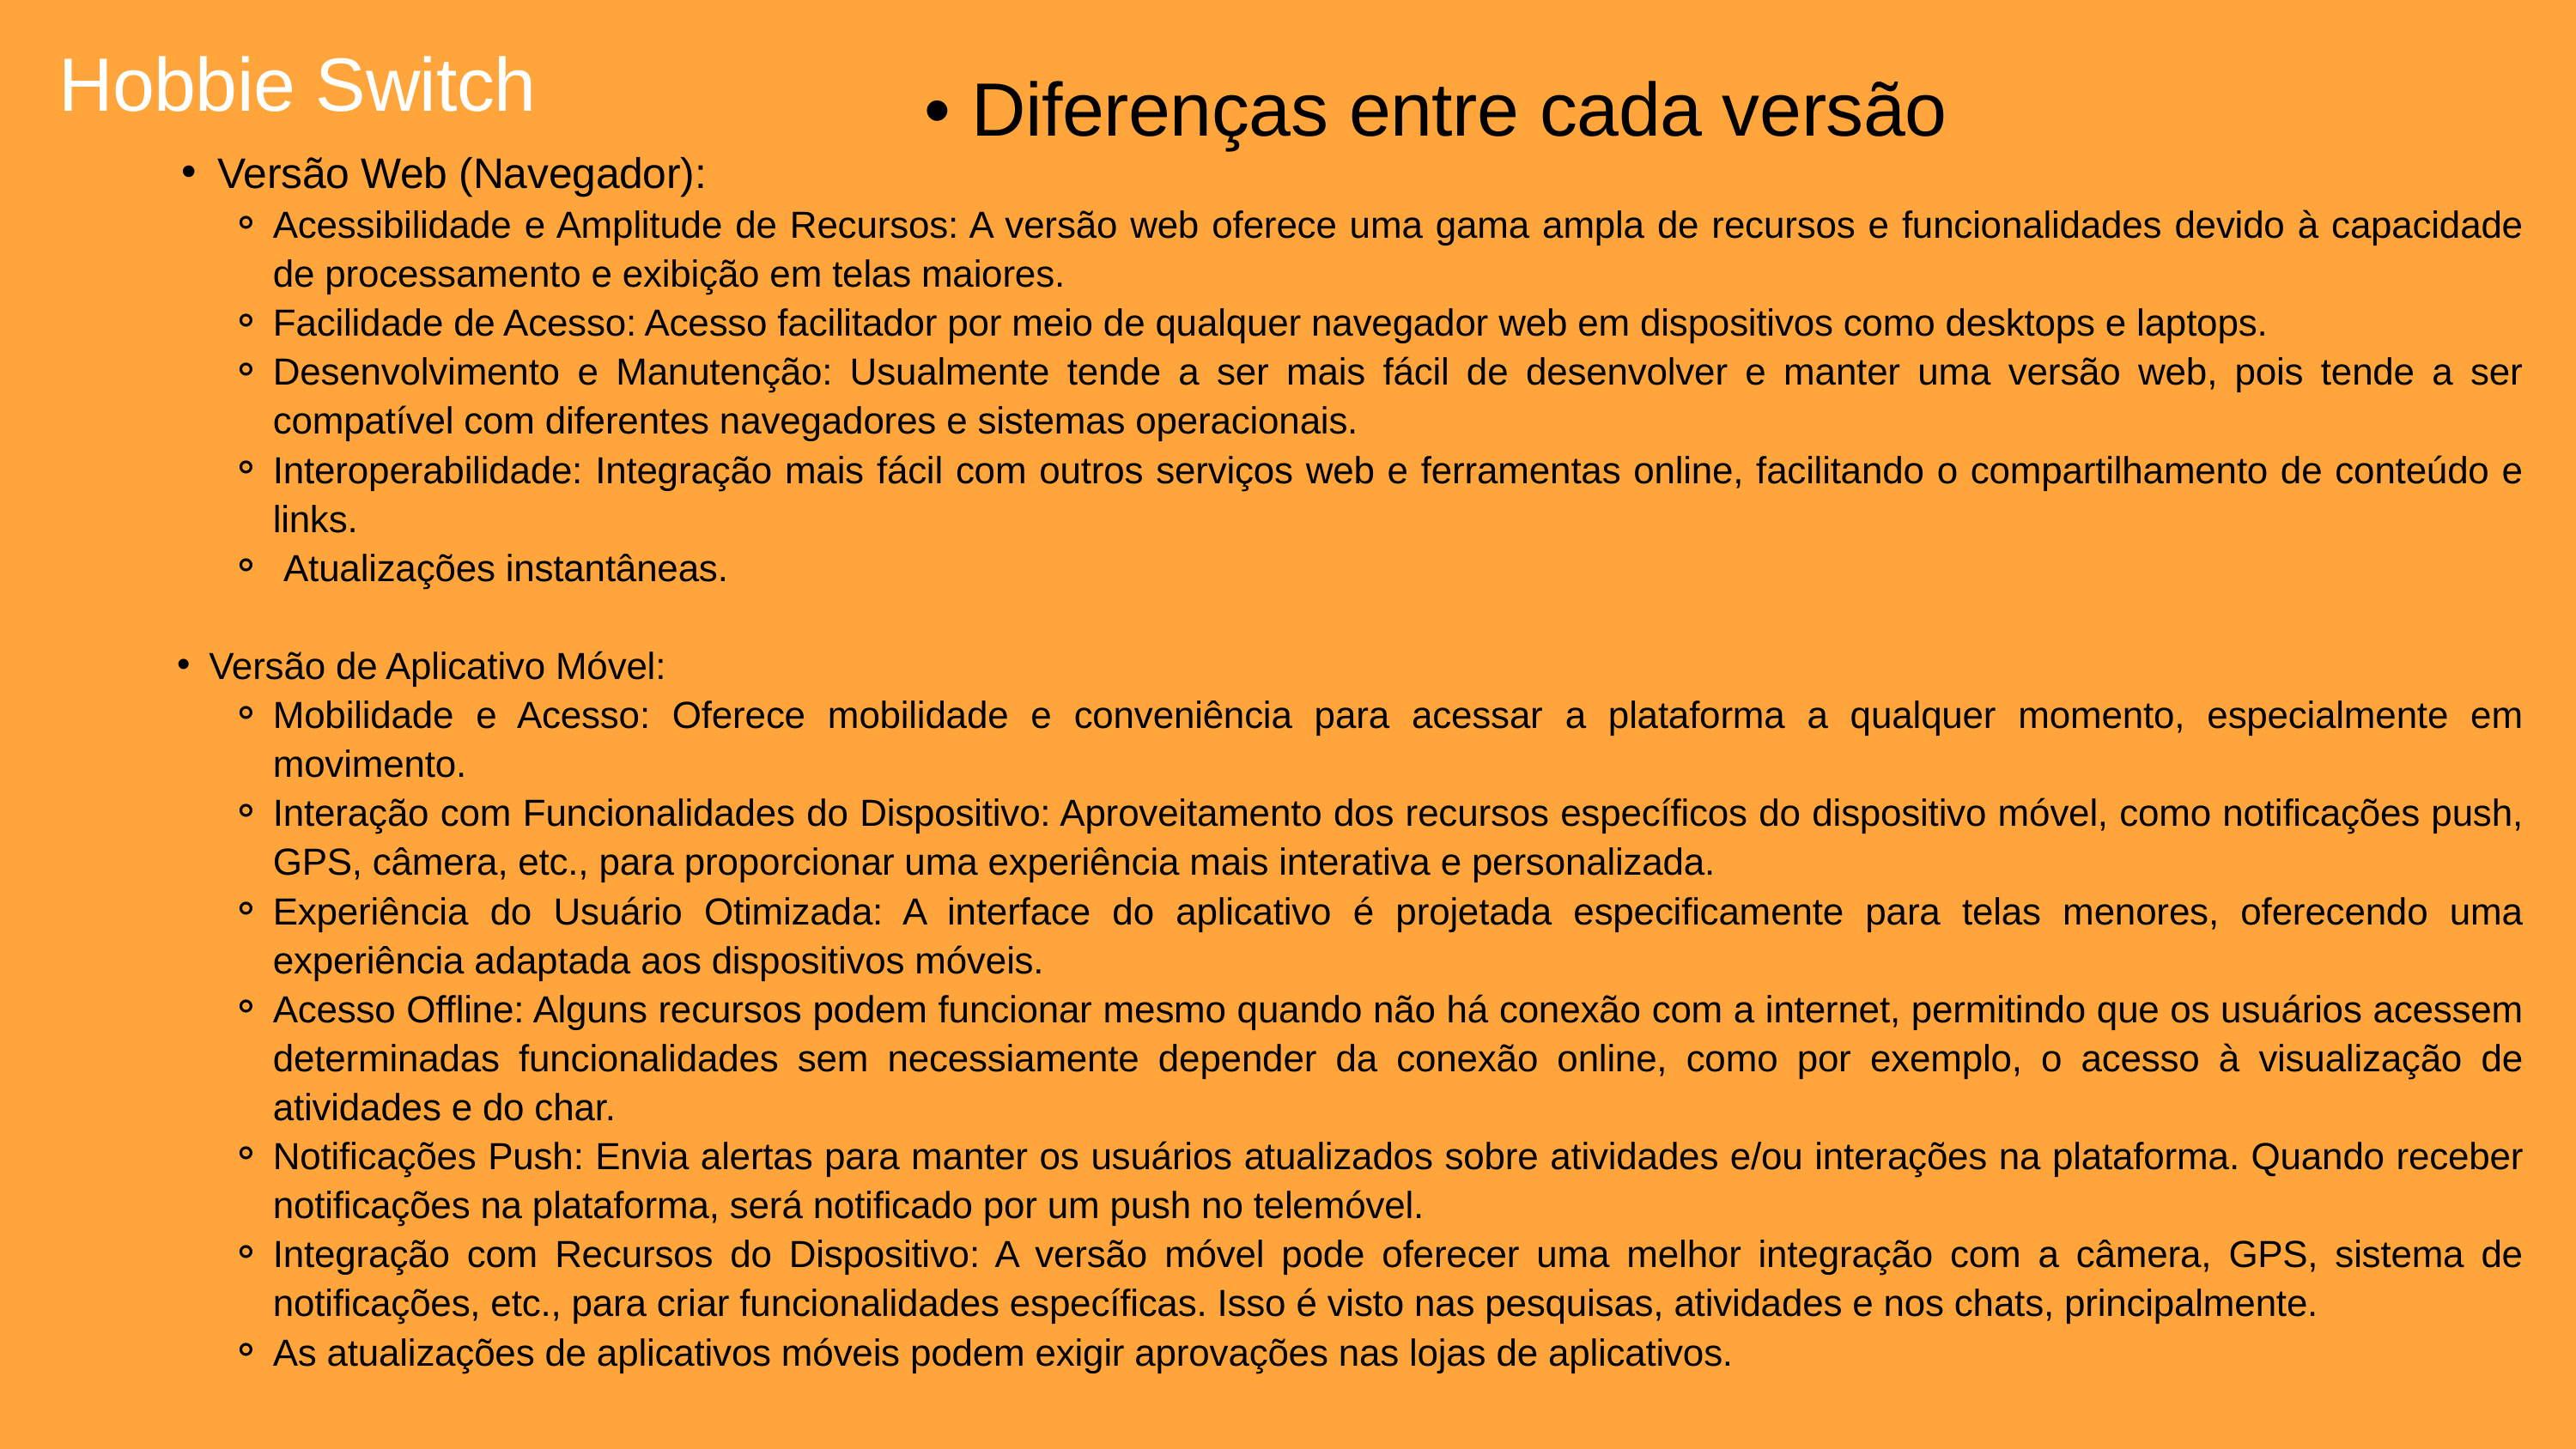

Hobbie Switch
• Diferenças entre cada versão

Versão Web (Navegador):
Acessibilidade e Amplitude de Recursos: A versão web oferece uma gama ampla de recursos e funcionalidades devido à capacidade de processamento e exibição em telas maiores.
Facilidade de Acesso: Acesso facilitador por meio de qualquer navegador web em dispositivos como desktops e laptops.
Desenvolvimento e Manutenção: Usualmente tende a ser mais fácil de desenvolver e manter uma versão web, pois tende a ser compatível com diferentes navegadores e sistemas operacionais.
Interoperabilidade: Integração mais fácil com outros serviços web e ferramentas online, facilitando o compartilhamento de conteúdo e links.
 Atualizações instantâneas.

Versão de Aplicativo Móvel:
Mobilidade e Acesso: Oferece mobilidade e conveniência para acessar a plataforma a qualquer momento, especialmente em movimento.
Interação com Funcionalidades do Dispositivo: Aproveitamento dos recursos específicos do dispositivo móvel, como notificações push, GPS, câmera, etc., para proporcionar uma experiência mais interativa e personalizada.
Experiência do Usuário Otimizada: A interface do aplicativo é projetada especificamente para telas menores, oferecendo uma experiência adaptada aos dispositivos móveis.
Acesso Offline: Alguns recursos podem funcionar mesmo quando não há conexão com a internet, permitindo que os usuários acessem determinadas funcionalidades sem necessiamente depender da conexão online, como por exemplo, o acesso à visualização de atividades e do char.
Notificações Push: Envia alertas para manter os usuários atualizados sobre atividades e/ou interações na plataforma. Quando receber notificações na plataforma, será notificado por um push no telemóvel.
Integração com Recursos do Dispositivo: A versão móvel pode oferecer uma melhor integração com a câmera, GPS, sistema de notificações, etc., para criar funcionalidades específicas. Isso é visto nas pesquisas, atividades e nos chats, principalmente.
As atualizações de aplicativos móveis podem exigir aprovações nas lojas de aplicativos.